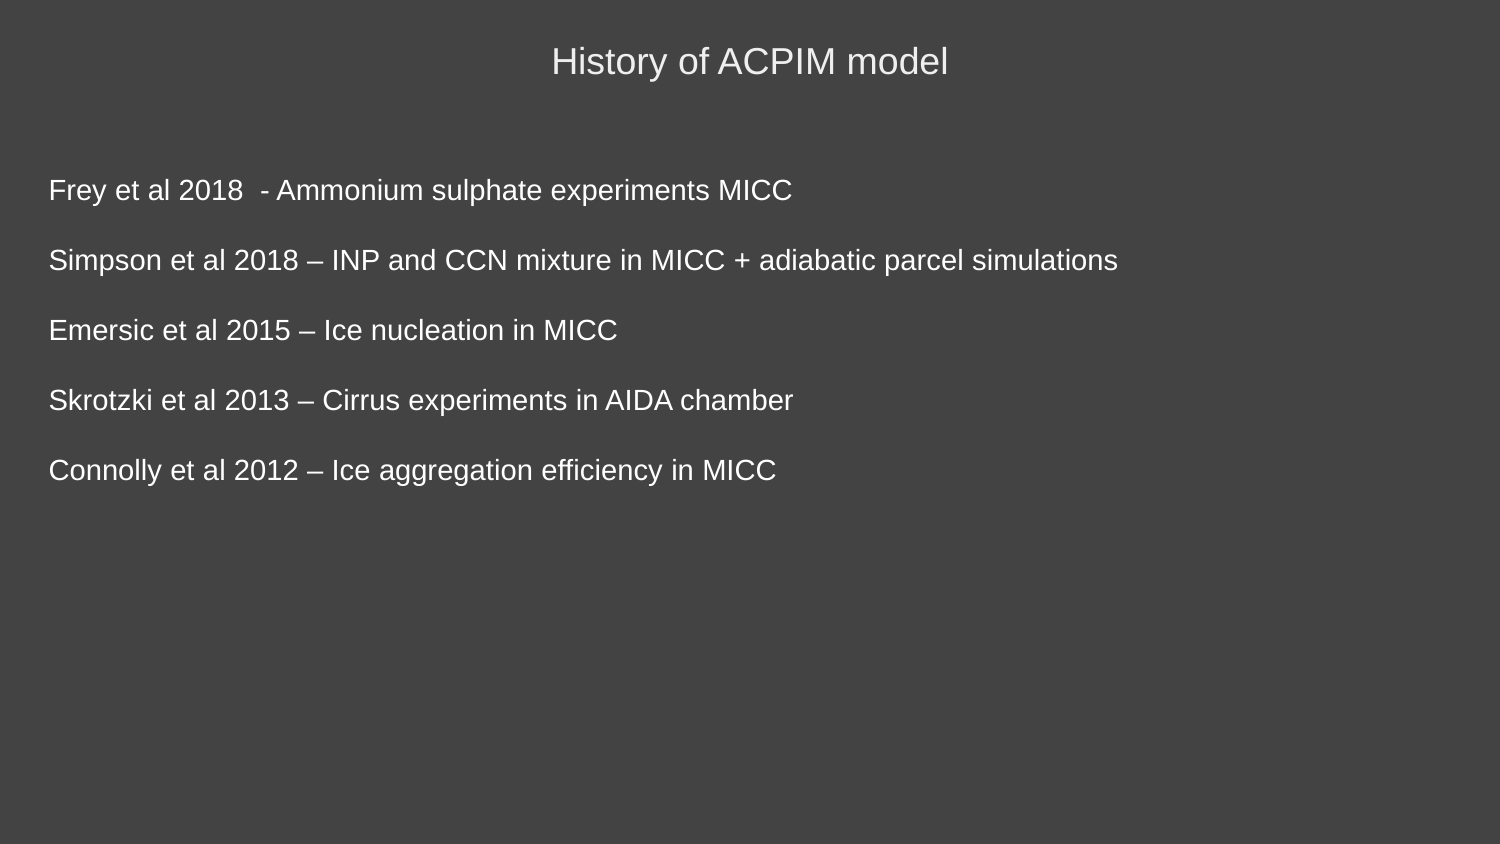

History of ACPIM model

Frey et al 2018  - Ammonium sulphate experiments MICC

Simpson et al 2018 – INP and CCN mixture in MICC + adiabatic parcel simulations

Emersic et al 2015 – Ice nucleation in MICC

Skrotzki et al 2013 – Cirrus experiments in AIDA chamber

Connolly et al 2012 – Ice aggregation efficiency in MICC